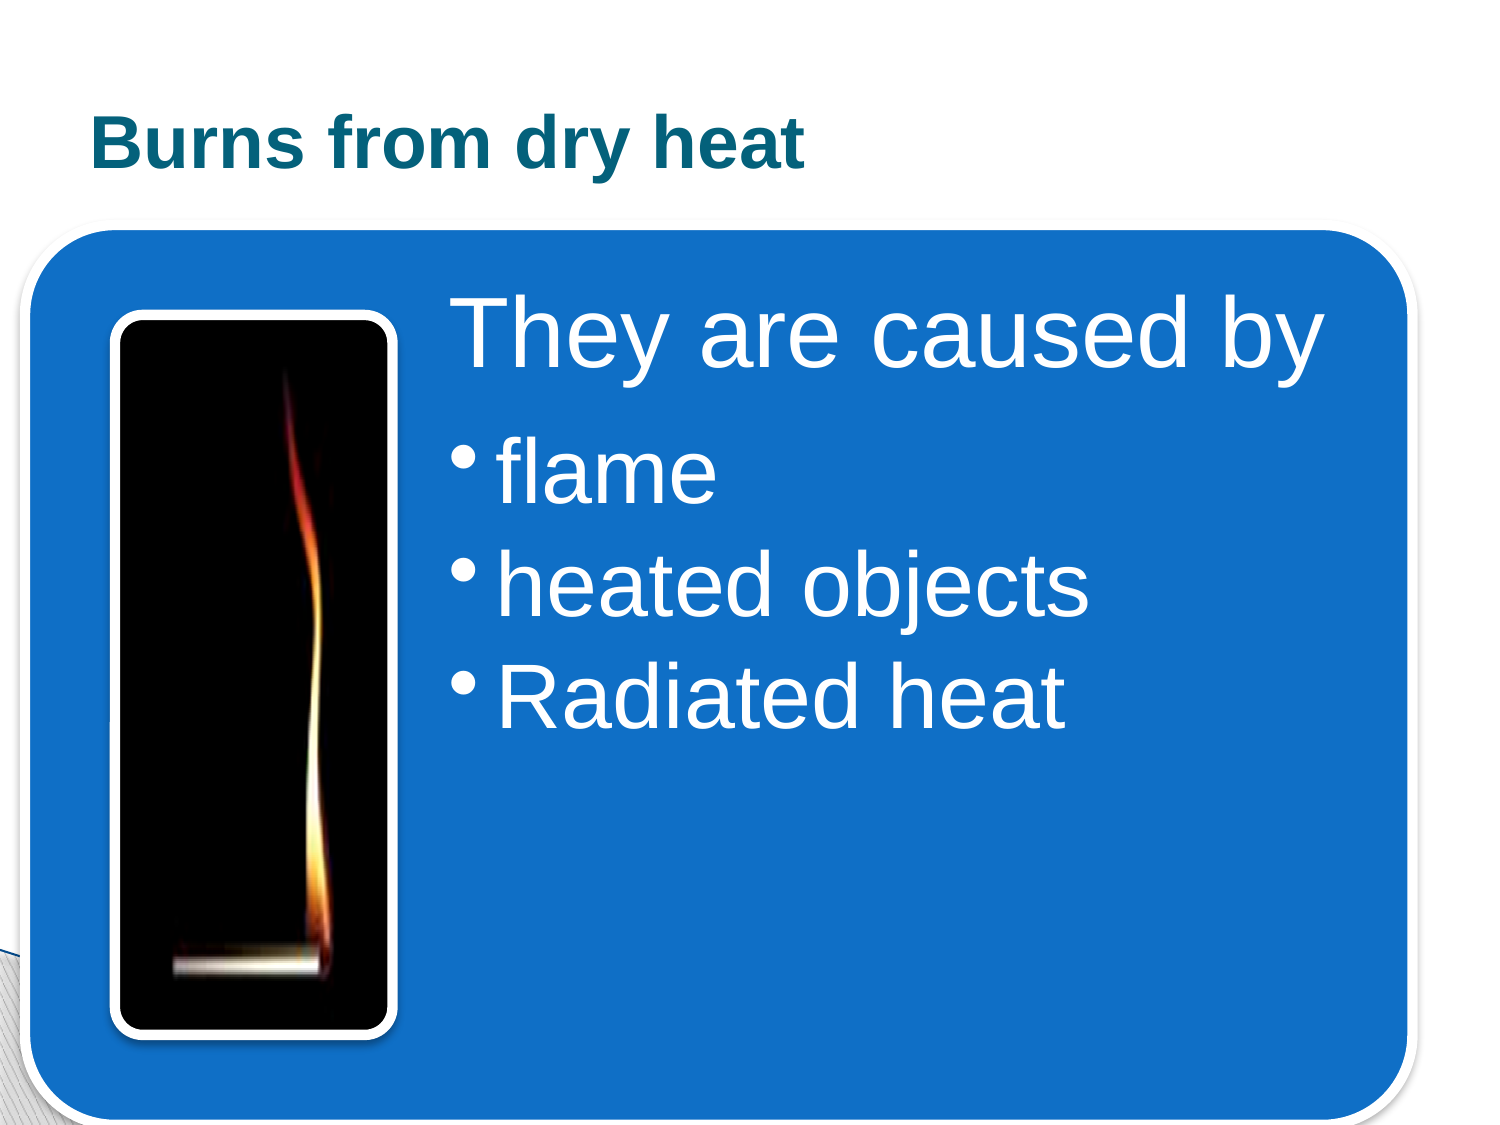

# Burns from dry heat
They are caused by
flame
heated objects
Radiated heat